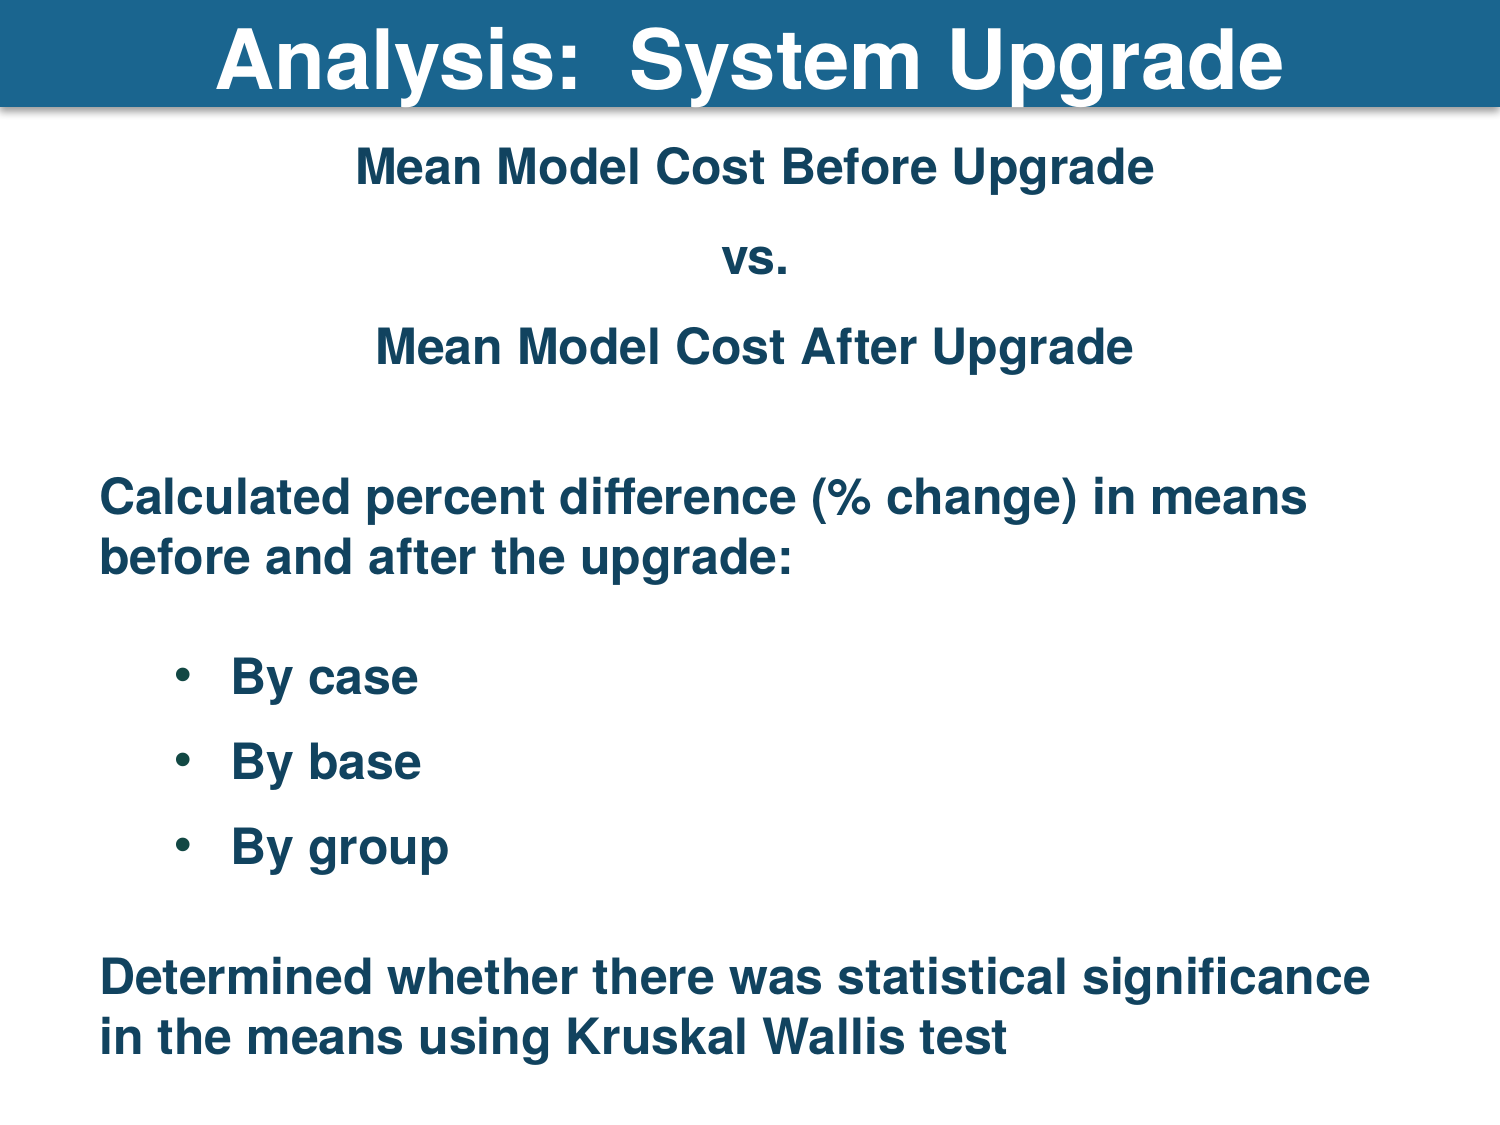

# Analysis:  System Upgrade
Mean Model Cost Before Upgrade

vs.

Mean Model Cost After Upgrade

Calculated percent difference (% change) in means before and after the upgrade:

By case
By base
By group

Determined whether there was statistical significance in the means using Kruskal Wallis test